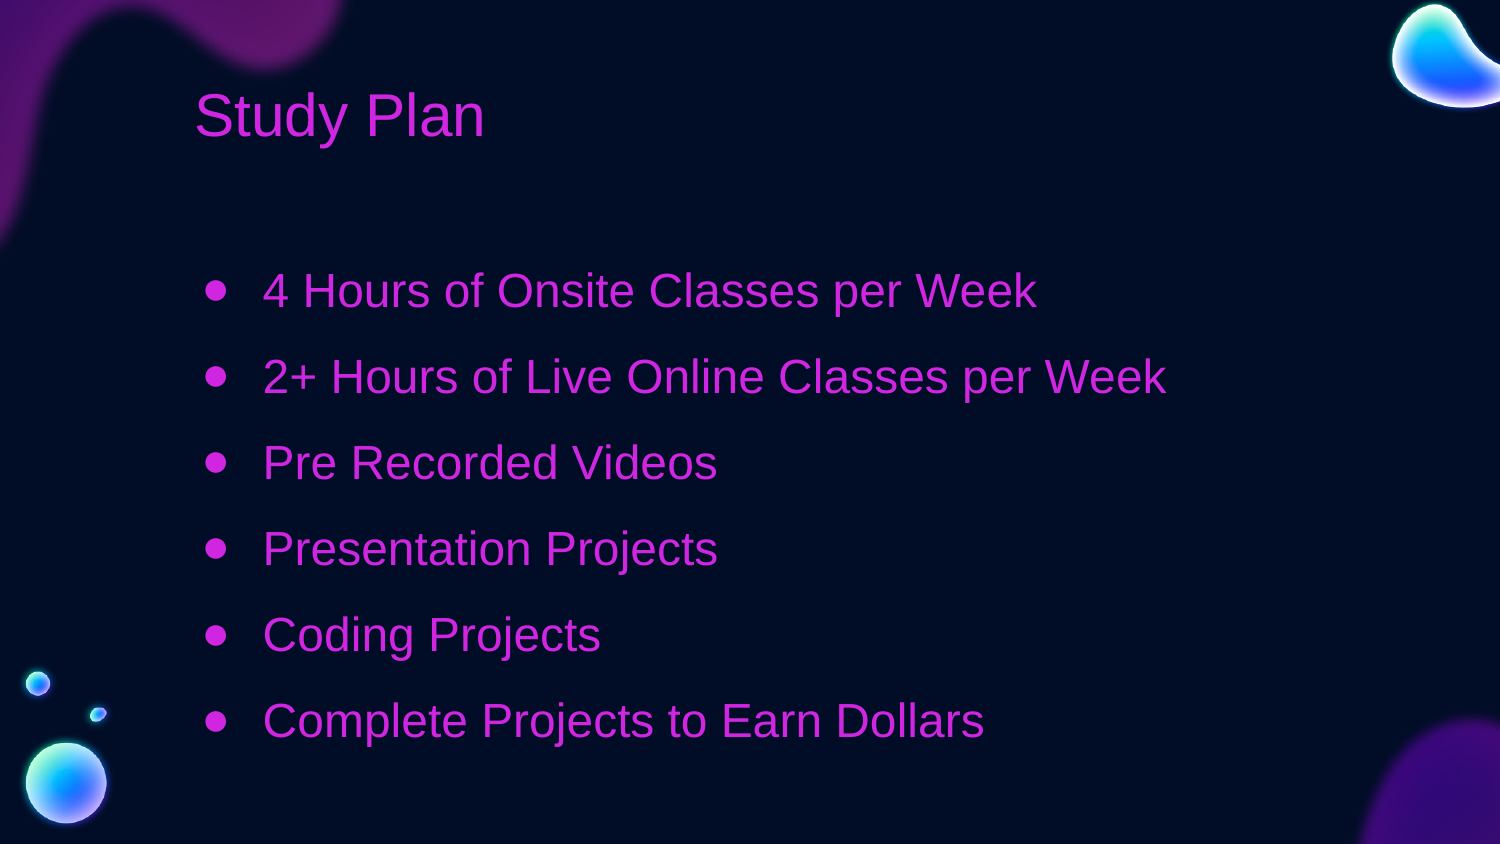

# Study Plan
4 Hours of Onsite Classes per Week
2+ Hours of Live Online Classes per Week
Pre Recorded Videos
Presentation Projects
Coding Projects
Complete Projects to Earn Dollars